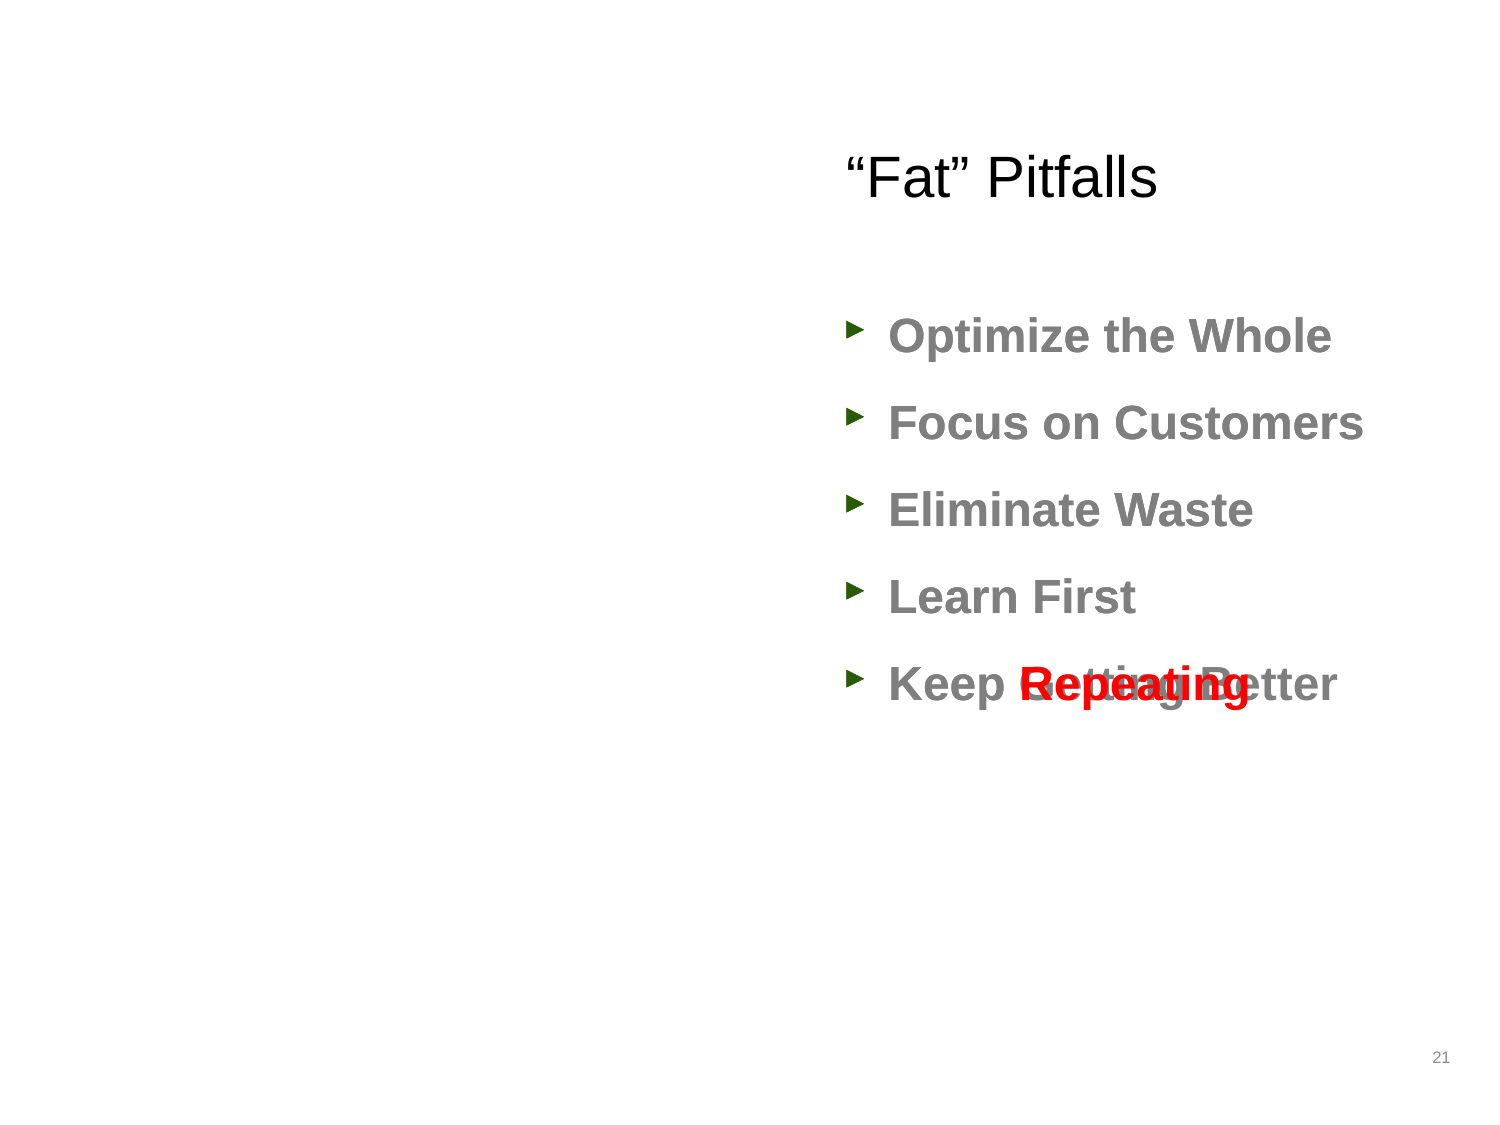

# “Fat” Pitfalls
Optimize the Whole
Focus on Customers
Eliminate Waste
Learn First
Keep Getting Better
Optimize the Whole
Focus on Customers
Eliminate Waste
Learn First
Keep Repeating
21